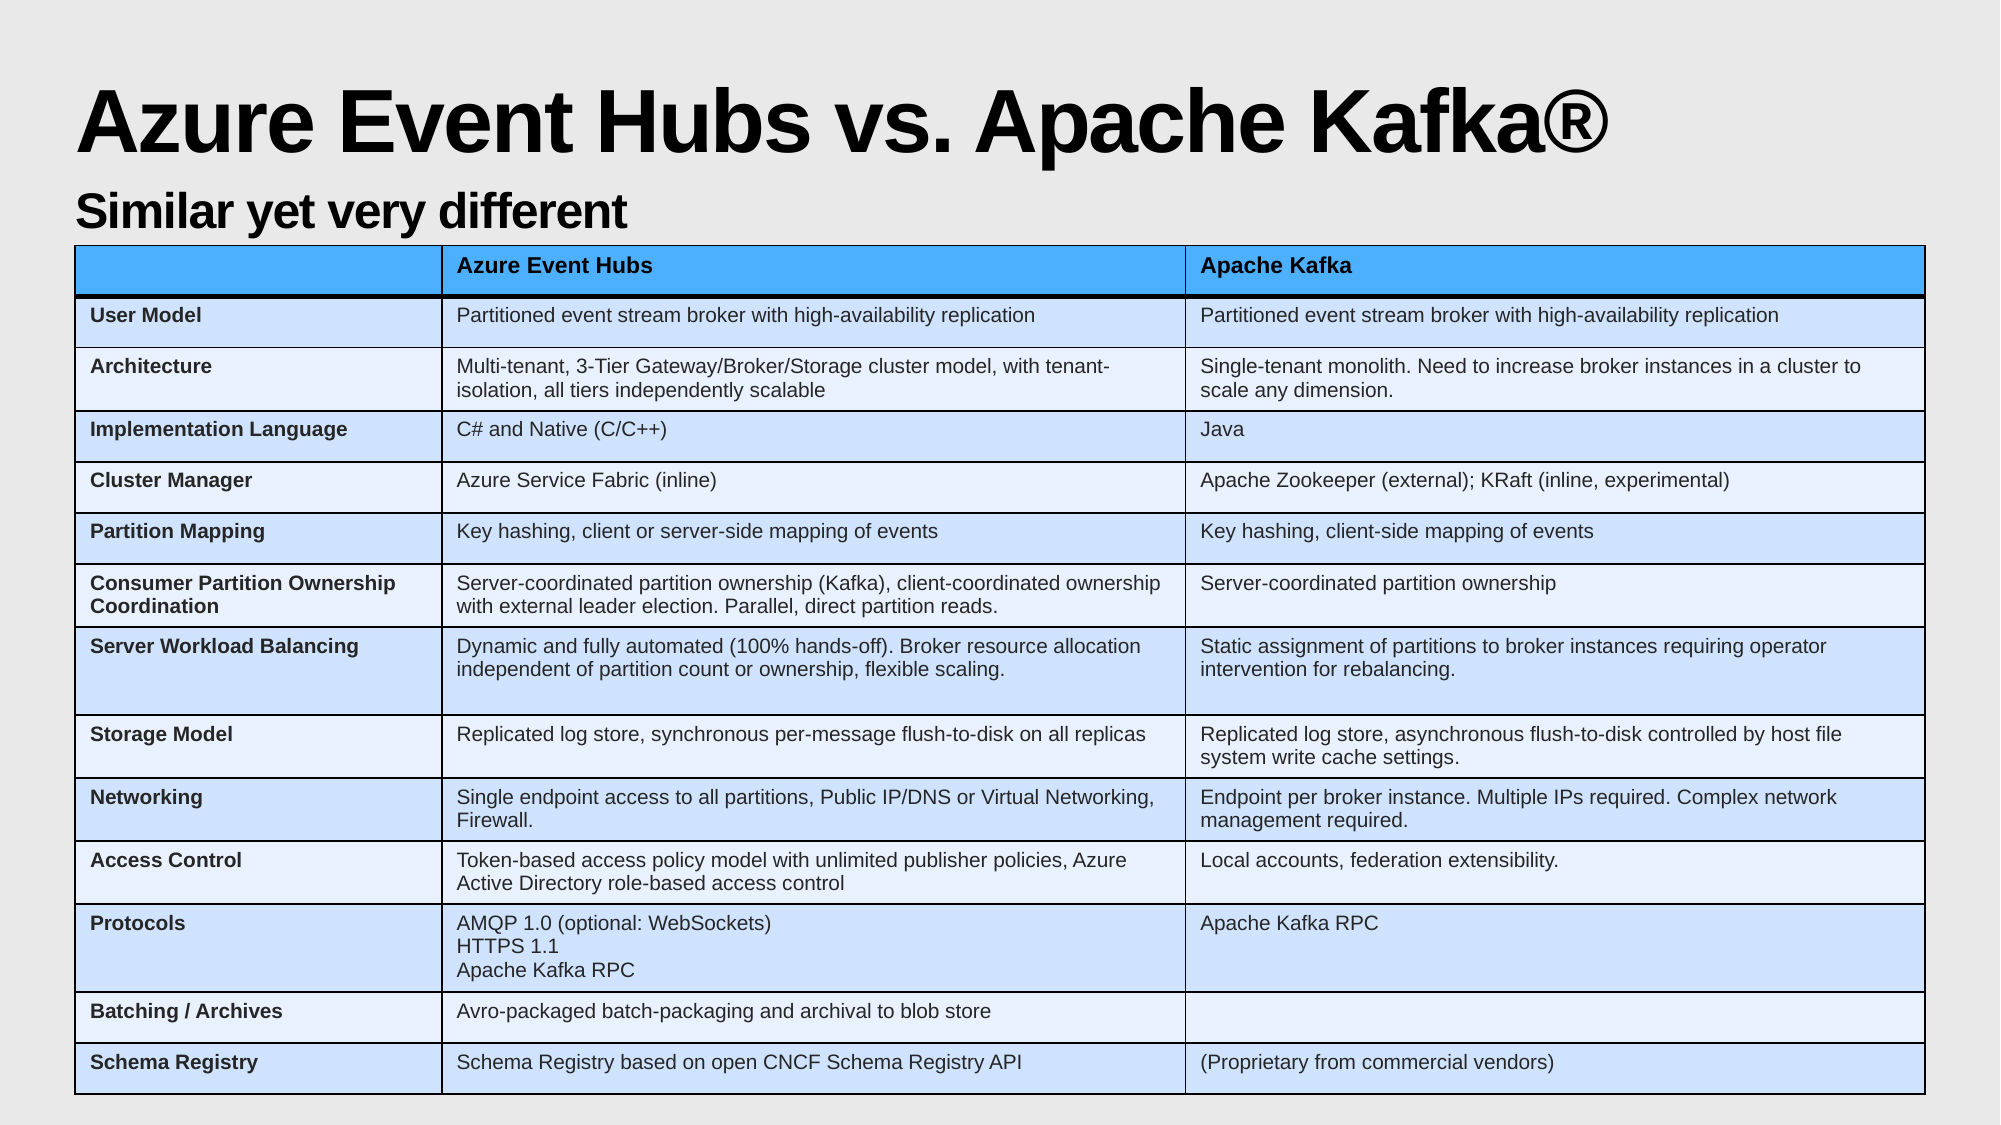

# Azure Event Hubs vs. Apache Kafka®
Similar yet very different
|  | Azure Event Hubs | Apache Kafka |
| --- | --- | --- |
| User Model | Partitioned event stream broker with high-availability replication | Partitioned event stream broker with high-availability replication |
| Architecture | Multi-tenant, 3-Tier Gateway/Broker/Storage cluster model, with tenant-isolation, all tiers independently scalable | Single-tenant monolith. Need to increase broker instances in a cluster to scale any dimension. |
| Implementation Language | C# and Native (C/C++) | Java |
| Cluster Manager | Azure Service Fabric (inline) | Apache Zookeeper (external); KRaft (inline, experimental) |
| Partition Mapping | Key hashing, client or server-side mapping of events | Key hashing, client-side mapping of events |
| Consumer Partition Ownership Coordination | Server-coordinated partition ownership (Kafka), client-coordinated ownership with external leader election. Parallel, direct partition reads. | Server-coordinated partition ownership |
| Server Workload Balancing | Dynamic and fully automated (100% hands-off). Broker resource allocation independent of partition count or ownership, flexible scaling. | Static assignment of partitions to broker instances requiring operator intervention for rebalancing. |
| Storage Model | Replicated log store, synchronous per-message flush-to-disk on all replicas | Replicated log store, asynchronous flush-to-disk controlled by host file system write cache settings. |
| Networking | Single endpoint access to all partitions, Public IP/DNS or Virtual Networking, Firewall. | Endpoint per broker instance. Multiple IPs required. Complex network management required. |
| Access Control | Token-based access policy model with unlimited publisher policies, Azure Active Directory role-based access control | Local accounts, federation extensibility. |
| Protocols | AMQP 1.0 (optional: WebSockets) HTTPS 1.1 Apache Kafka RPC | Apache Kafka RPC |
| Batching / Archives | Avro-packaged batch-packaging and archival to blob store |  |
| Schema Registry | Schema Registry based on open CNCF Schema Registry API | (Proprietary from commercial vendors) |